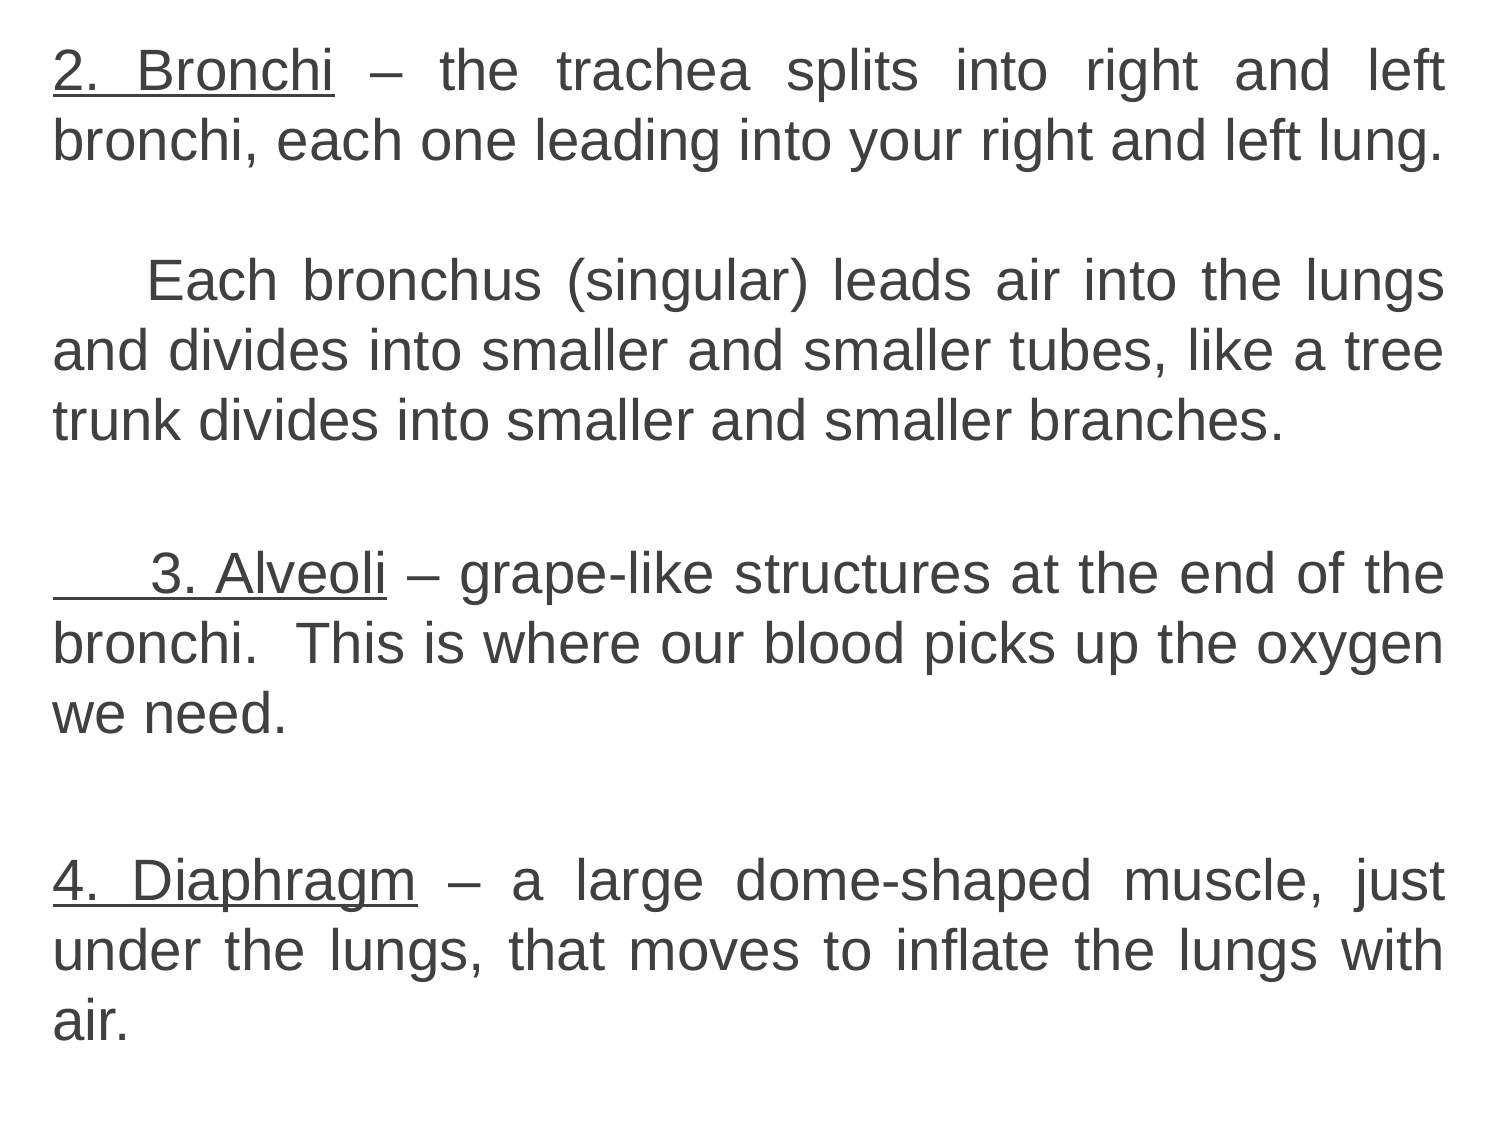

2. Bronchi – the trachea splits into right and left bronchi, each one leading into your right and left lung.
    Each bronchus (singular) leads air into the lungs and divides into smaller and smaller tubes, like a tree trunk divides into smaller and smaller branches.

     3. Alveoli – grape-like structures at the end of the bronchi.  This is where our blood picks up the oxygen we need.

4. Diaphragm – a large dome-shaped muscle, just under the lungs, that moves to inflate the lungs with air.